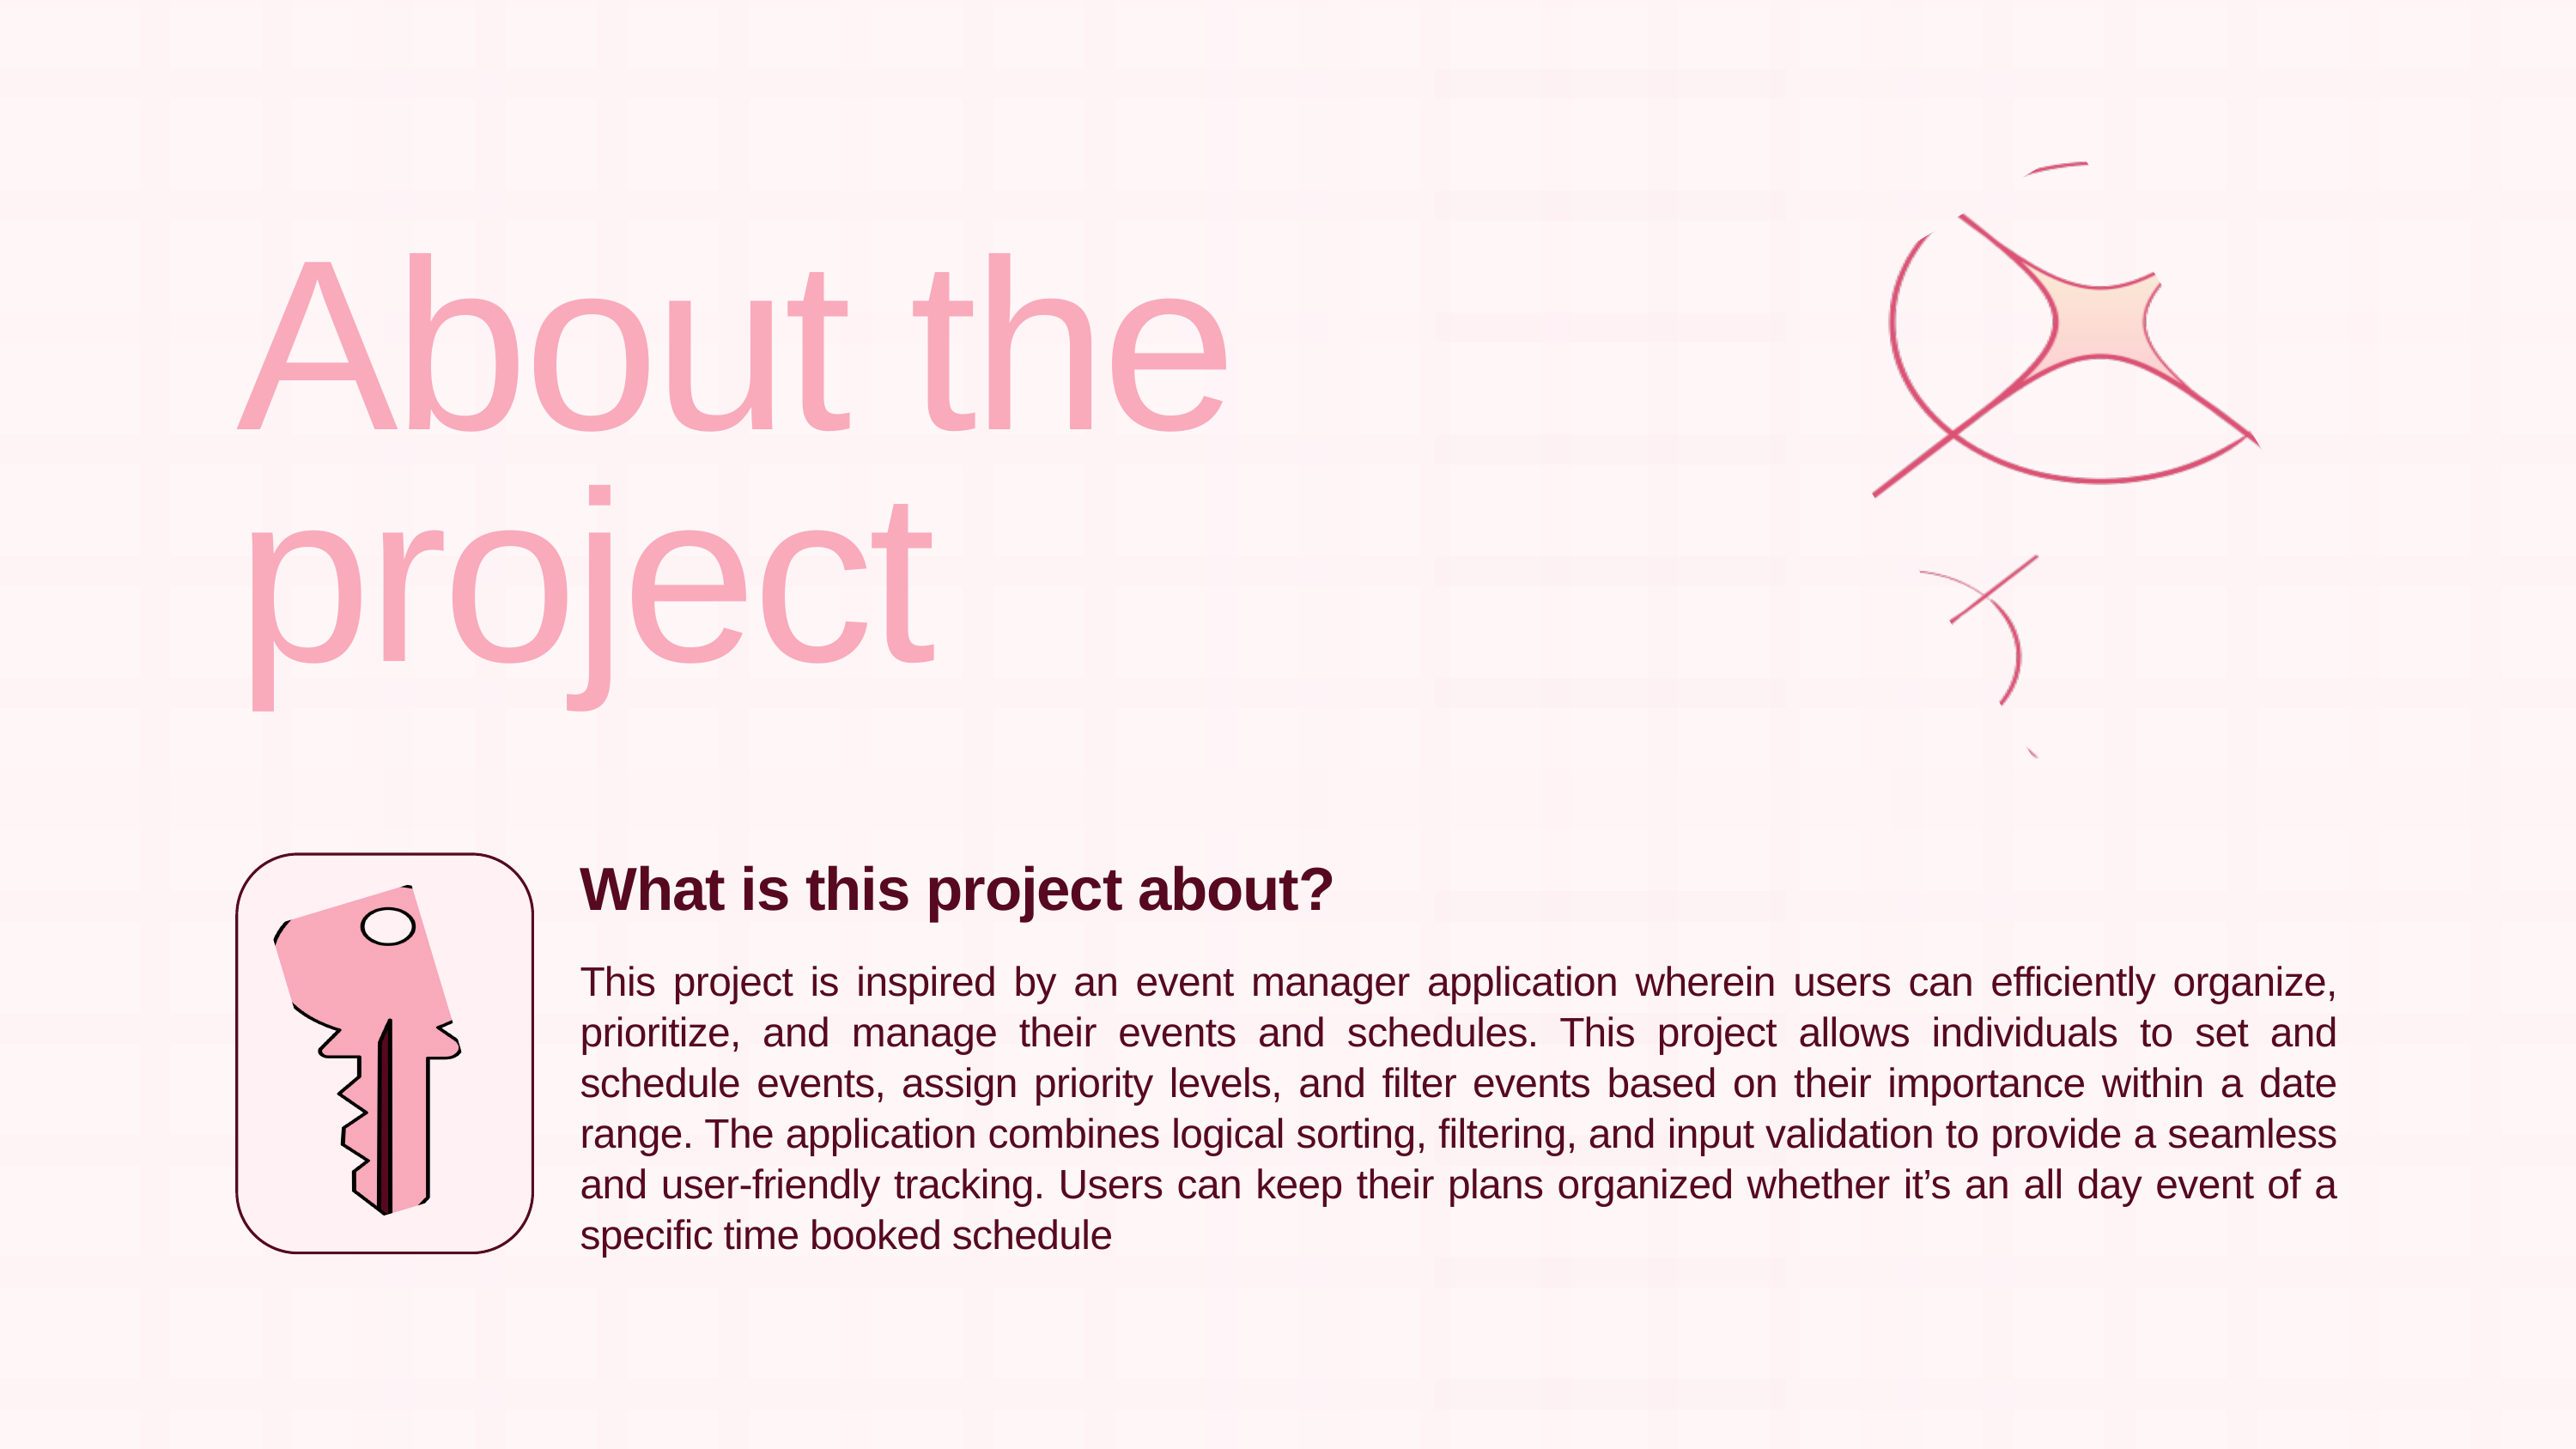

About the project
What is this project about?

This project is inspired by an event manager application wherein users can efficiently organize, prioritize, and manage their events and schedules. This project allows individuals to set and schedule events, assign priority levels, and filter events based on their importance within a date range. The application combines logical sorting, filtering, and input validation to provide a seamless and user-friendly tracking. Users can keep their plans organized whether it’s an all day event of a specific time booked schedule